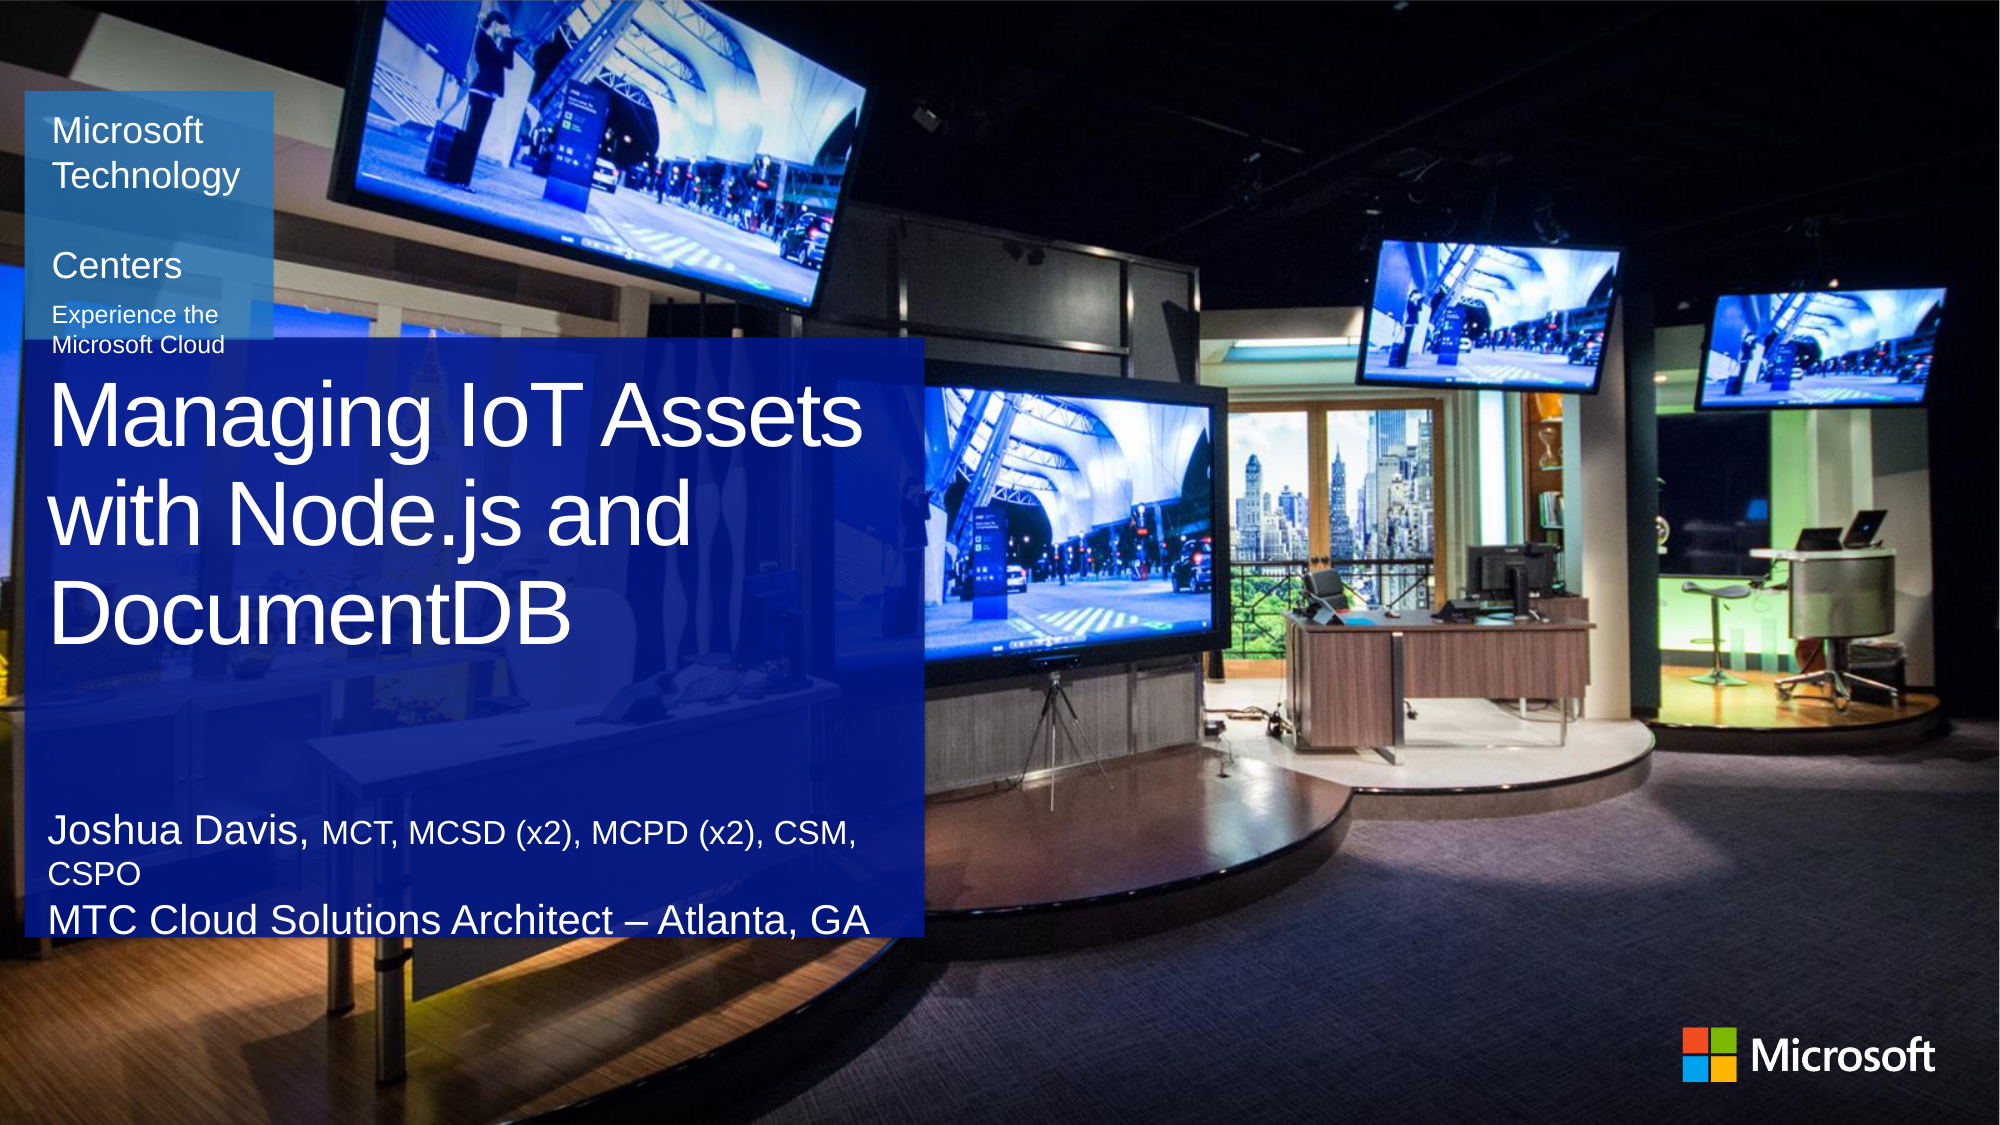

# Managing IoT Assets with Node.js and DocumentDB
Joshua Davis, MCT, MCSD (x2), MCPD (x2), CSM, CSPO
MTC Cloud Solutions Architect – Atlanta, GA